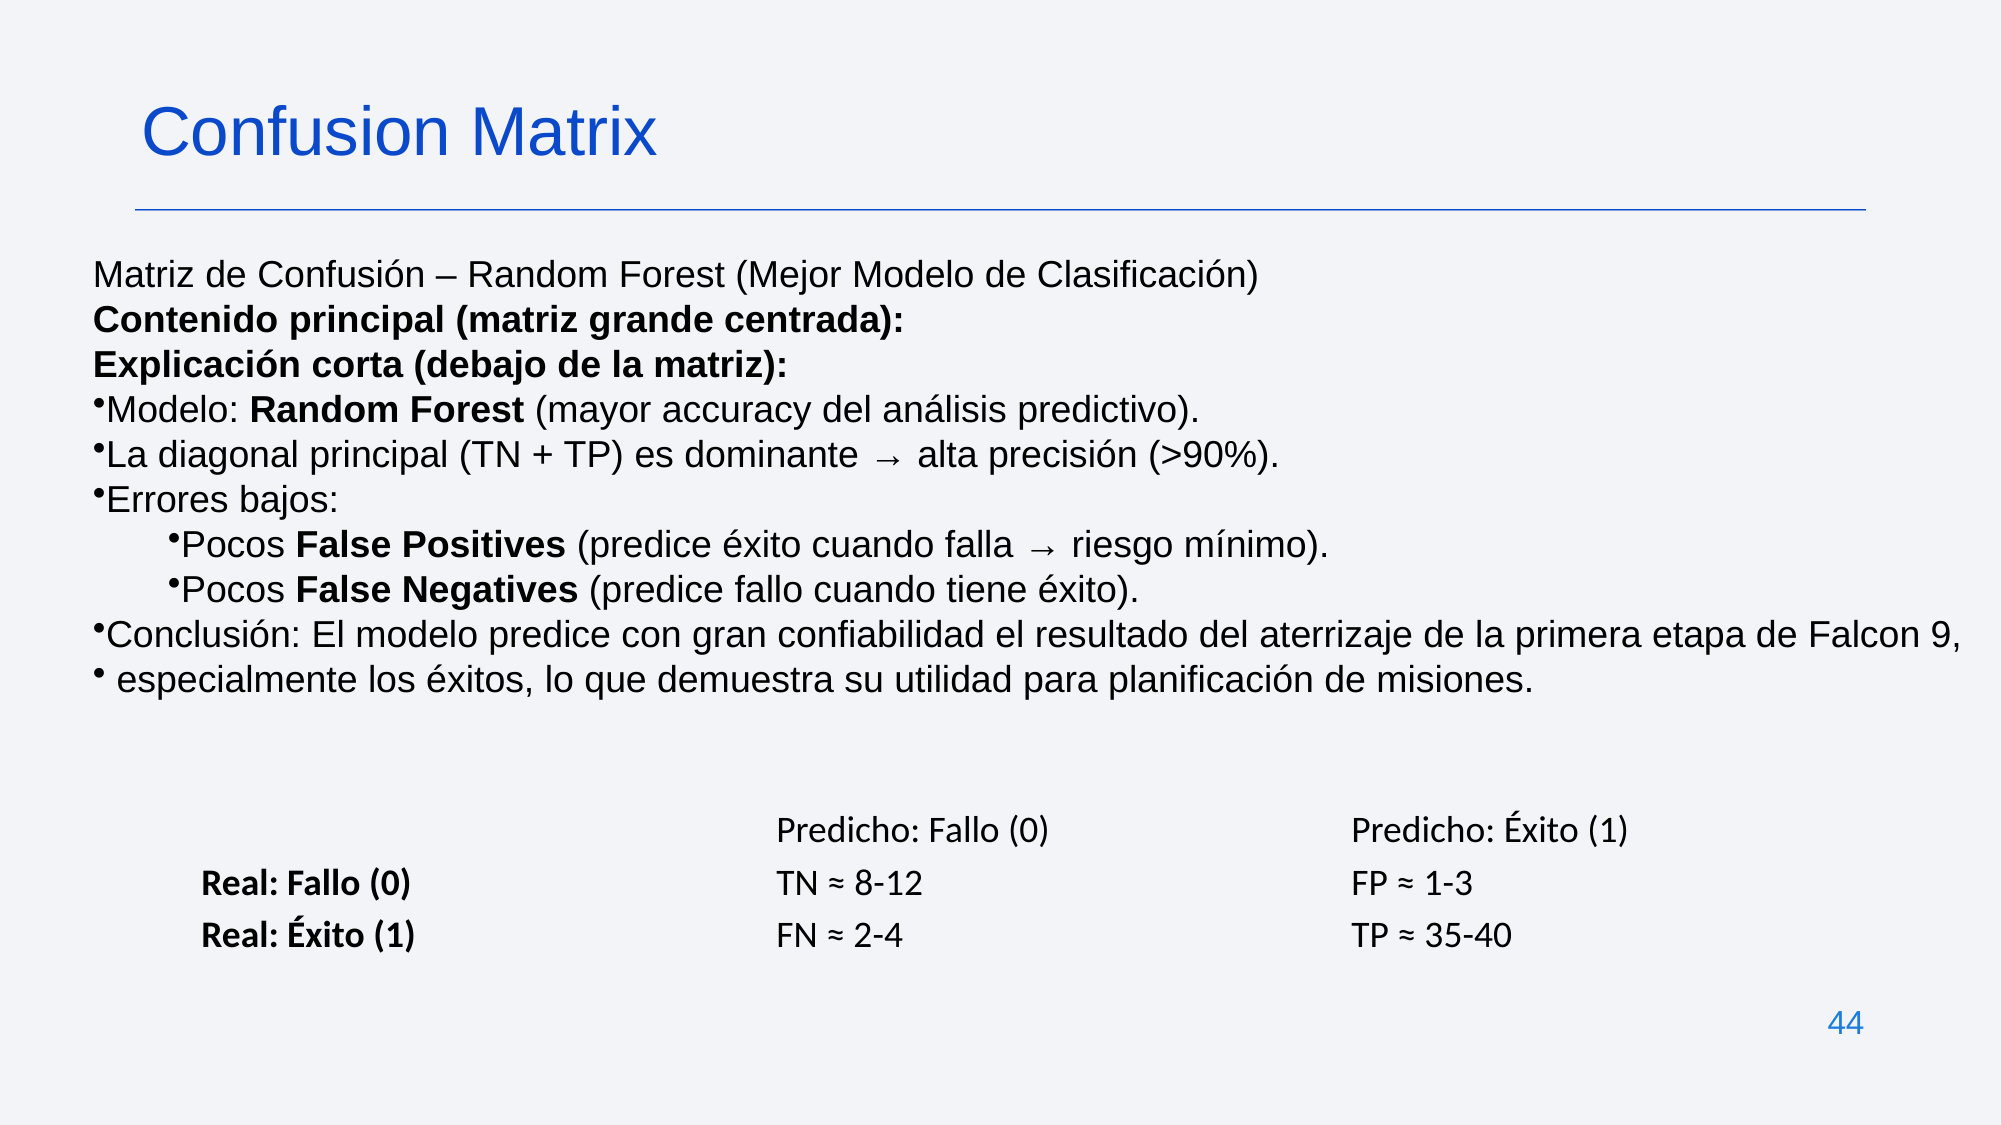

Confusion Matrix
Matriz de Confusión – Random Forest (Mejor Modelo de Clasificación)
Contenido principal (matriz grande centrada):
Explicación corta (debajo de la matriz):
Modelo: Random Forest (mayor accuracy del análisis predictivo).
La diagonal principal (TN + TP) es dominante → alta precisión (>90%).
Errores bajos:
Pocos False Positives (predice éxito cuando falla → riesgo mínimo).
Pocos False Negatives (predice fallo cuando tiene éxito).
Conclusión: El modelo predice con gran confiabilidad el resultado del aterrizaje de la primera etapa de Falcon 9,
 especialmente los éxitos, lo que demuestra su utilidad para planificación de misiones.

|  | Predicho: Fallo (0) | Predicho: Éxito (1) |
| --- | --- | --- |
| Real: Fallo (0) | TN ≈ 8-12 | FP ≈ 1-3 |
| Real: Éxito (1) | FN ≈ 2-4 | TP ≈ 35-40 |
44